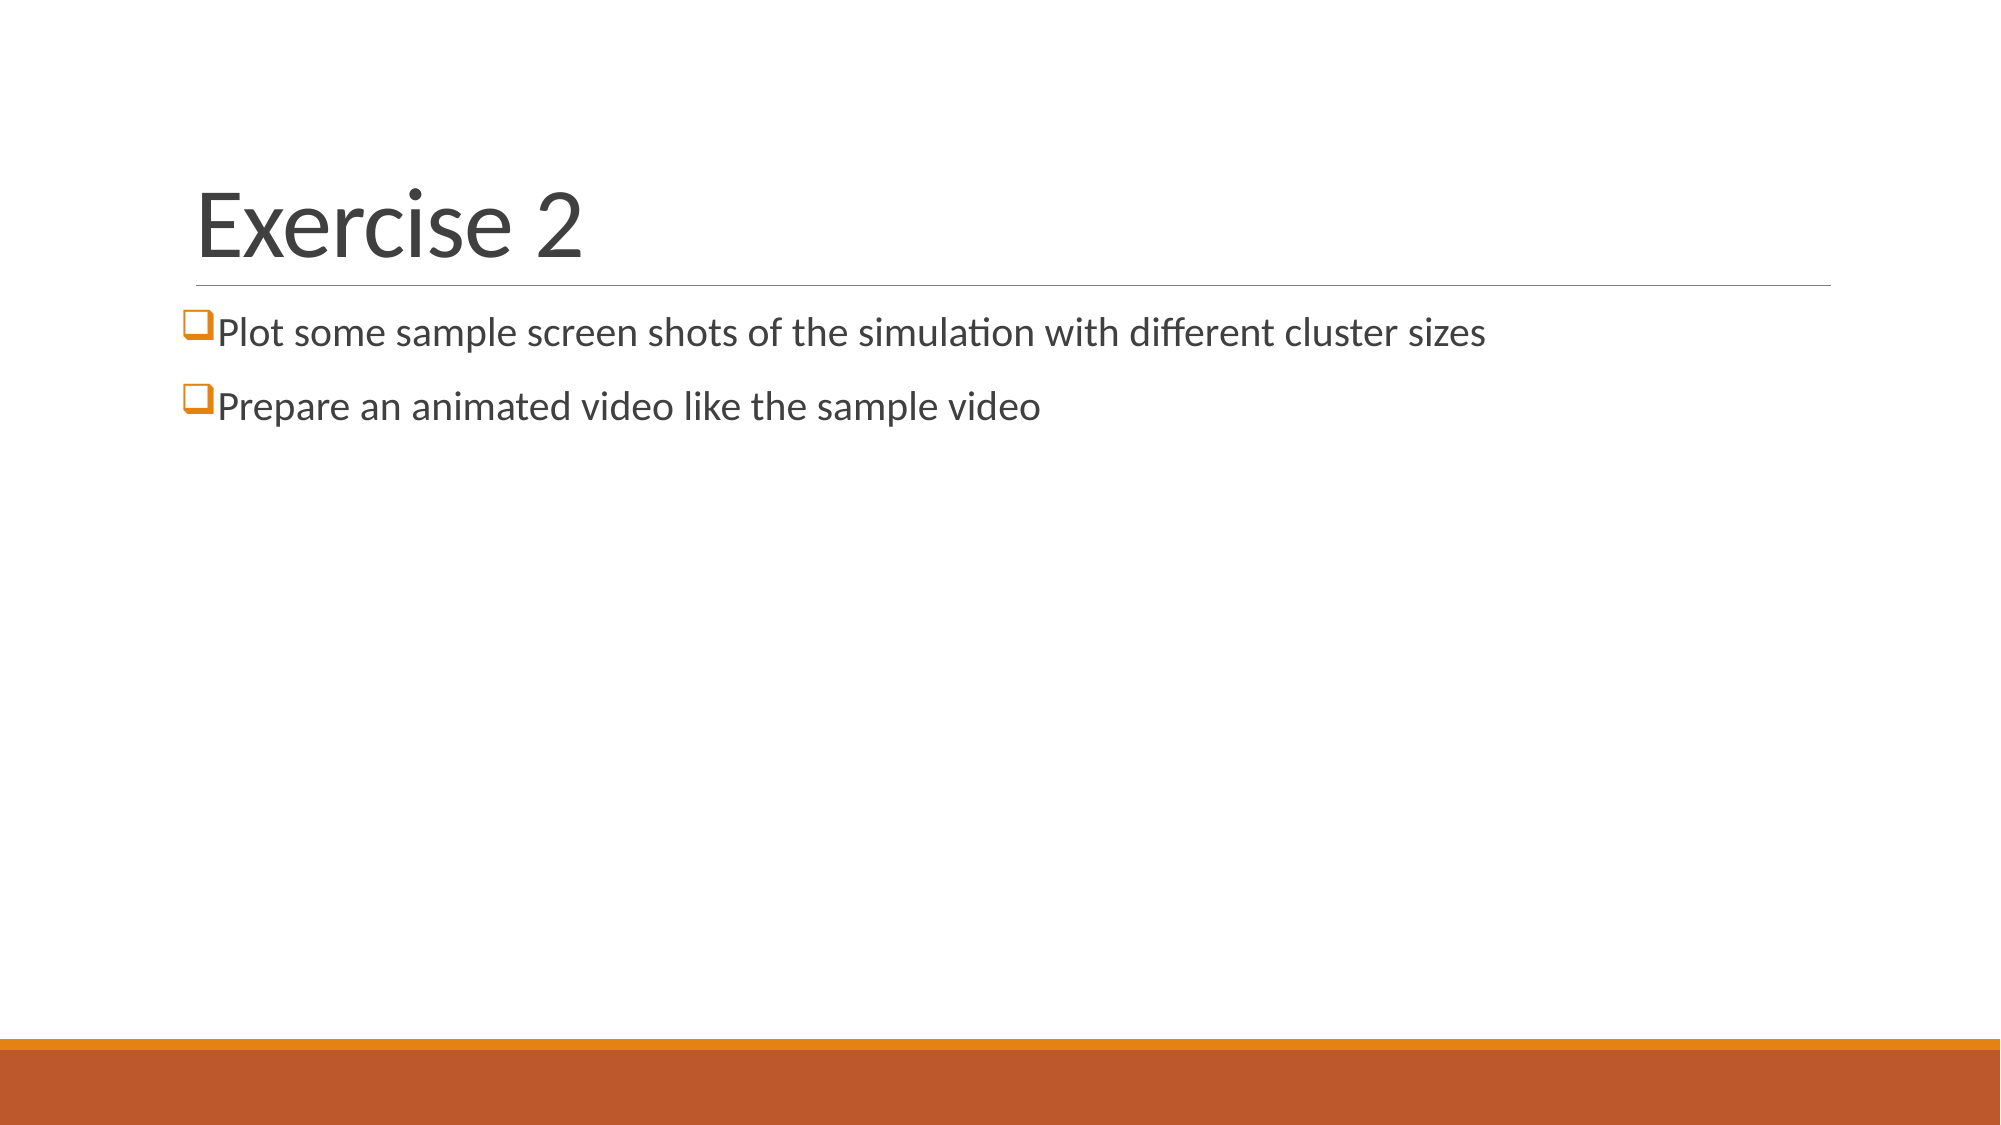

# Exercise 2
Plot some sample screen shots of the simulation with different cluster sizes
Prepare an animated video like the sample video